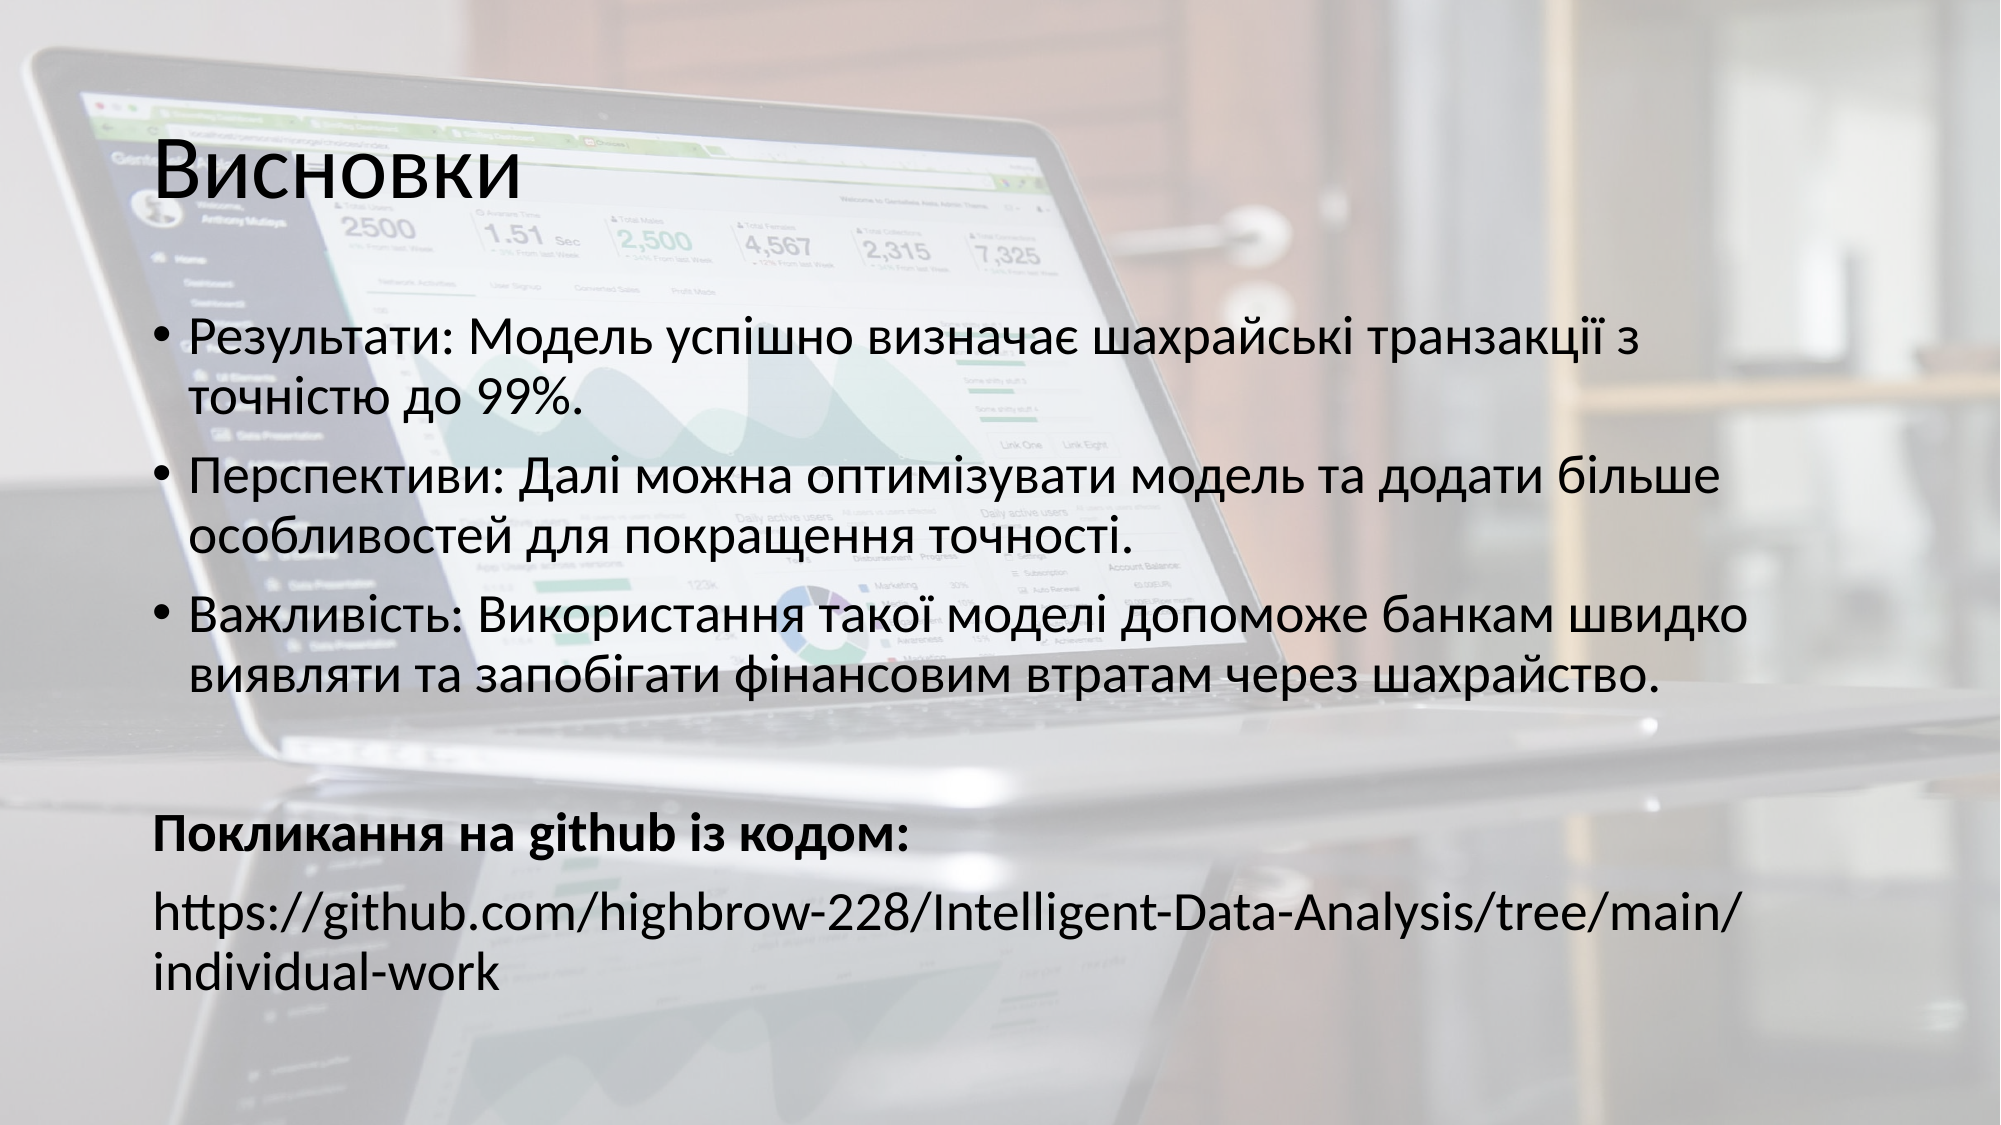

# Висновки
Результати: Модель успішно визначає шахрайські транзакції з точністю до 99%.
Перспективи: Далі можна оптимізувати модель та додати більше особливостей для покращення точності.
Важливість: Використання такої моделі допоможе банкам швидко виявляти та запобігати фінансовим втратам через шахрайство.

Покликання на github із кодом:
https://github.com/highbrow-228/Intelligent-Data-Analysis/tree/main/individual-work